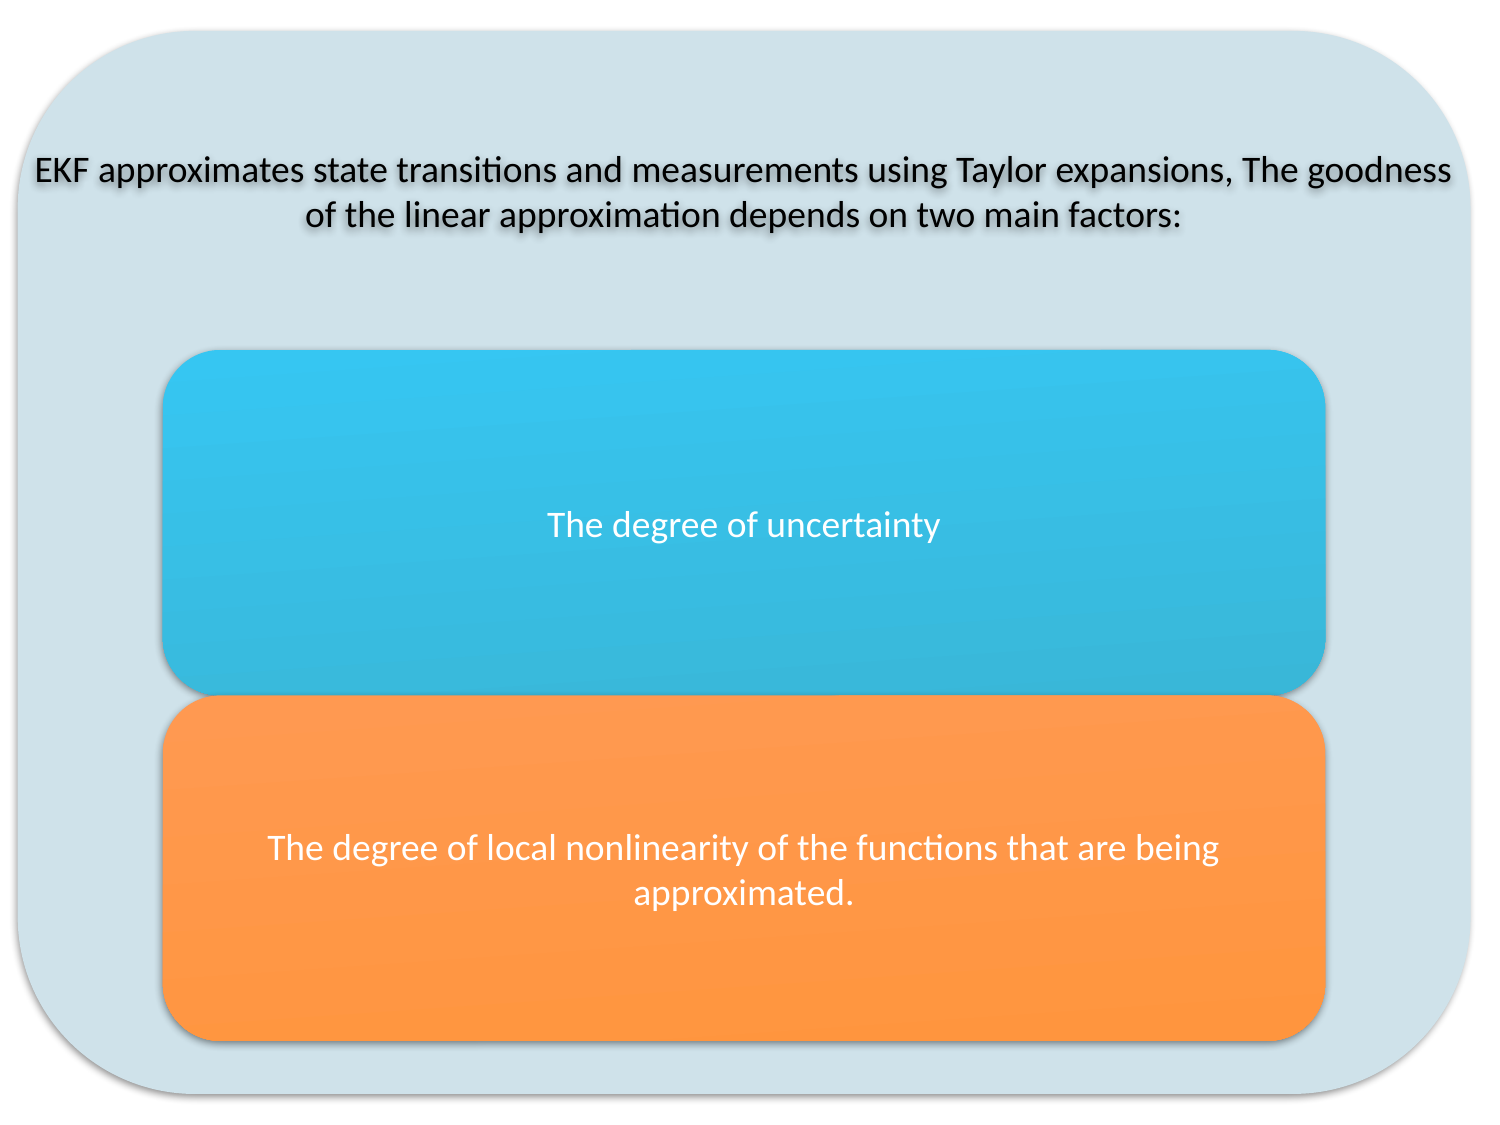

EKF approximates state transitions and measurements using Taylor expansions, The goodness of the linear approximation depends on two main factors:
The degree of uncertainty
The degree of local nonlinearity of the functions that are being approximated.